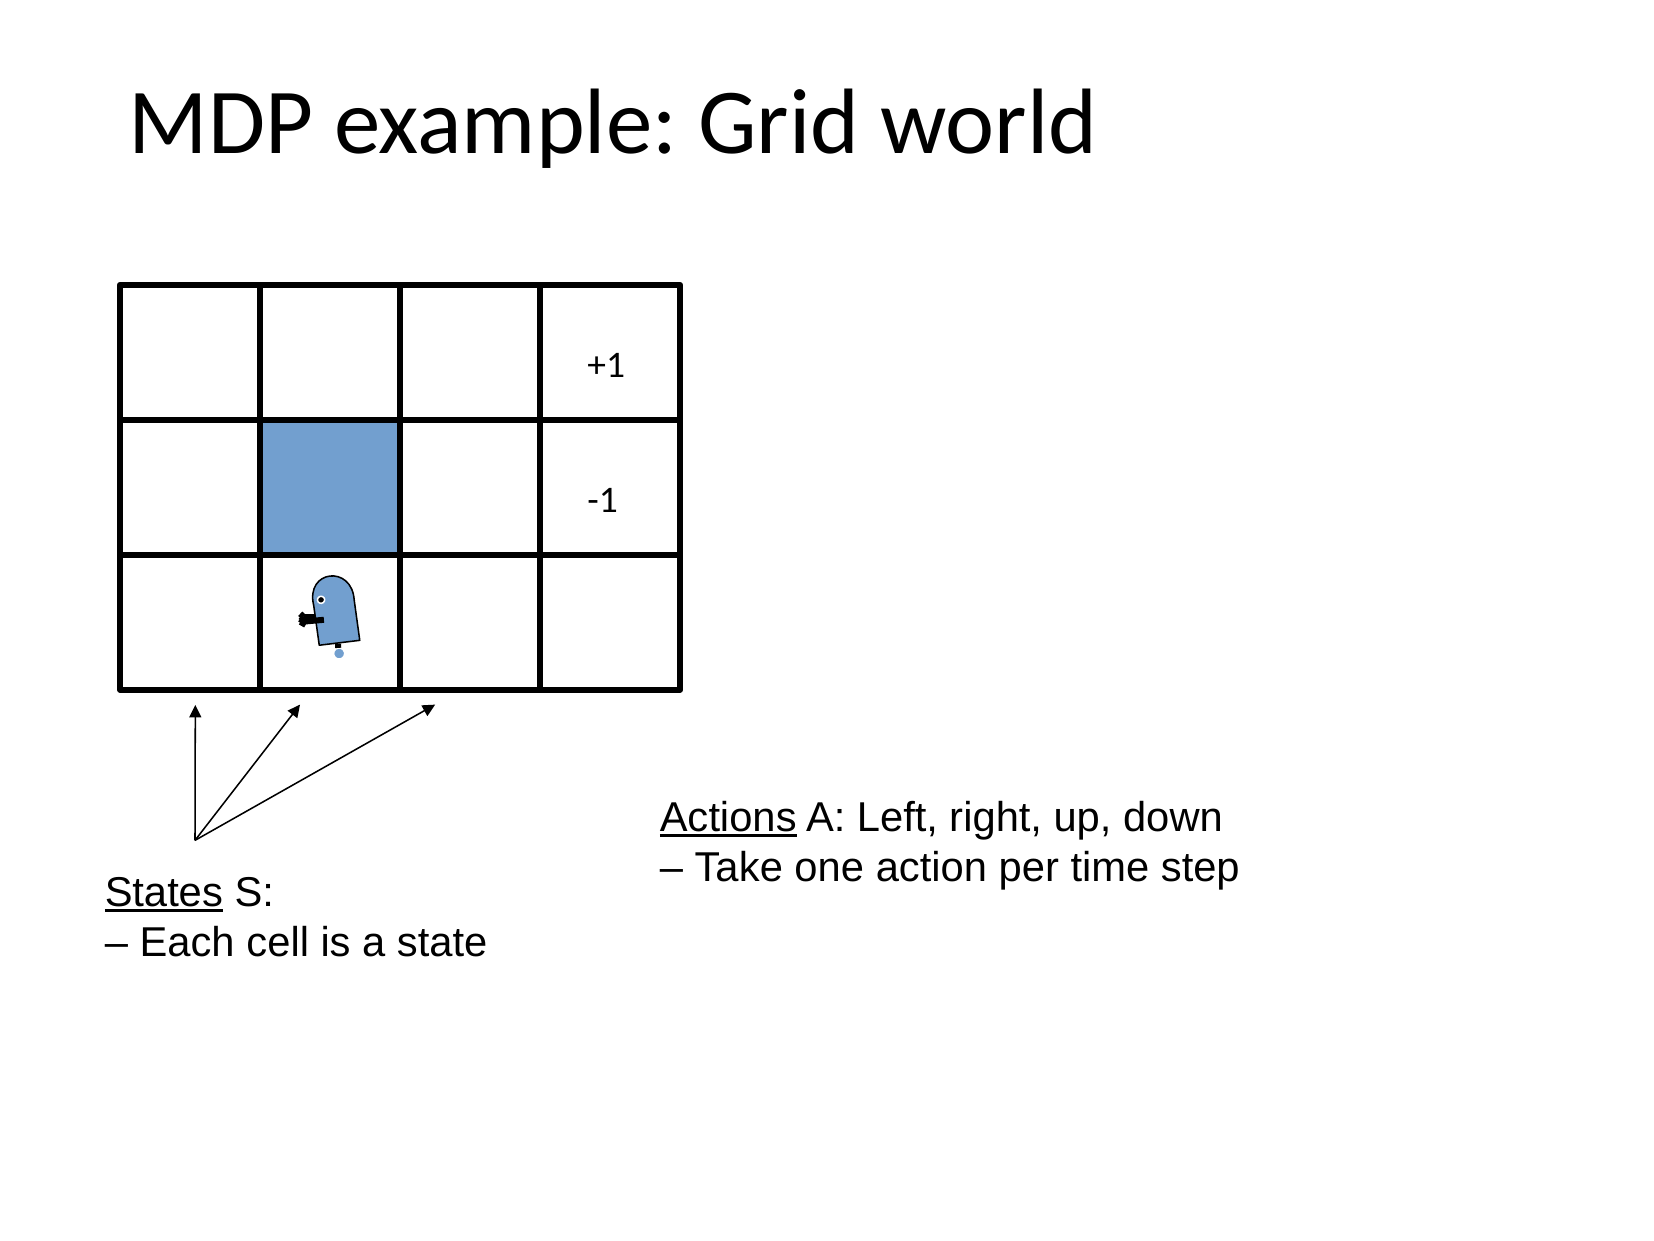

# MDP example: Grid world

+1

-1

Actions A: Left, right, up, down
– Take one action per time step
States S:
– Each cell is a state